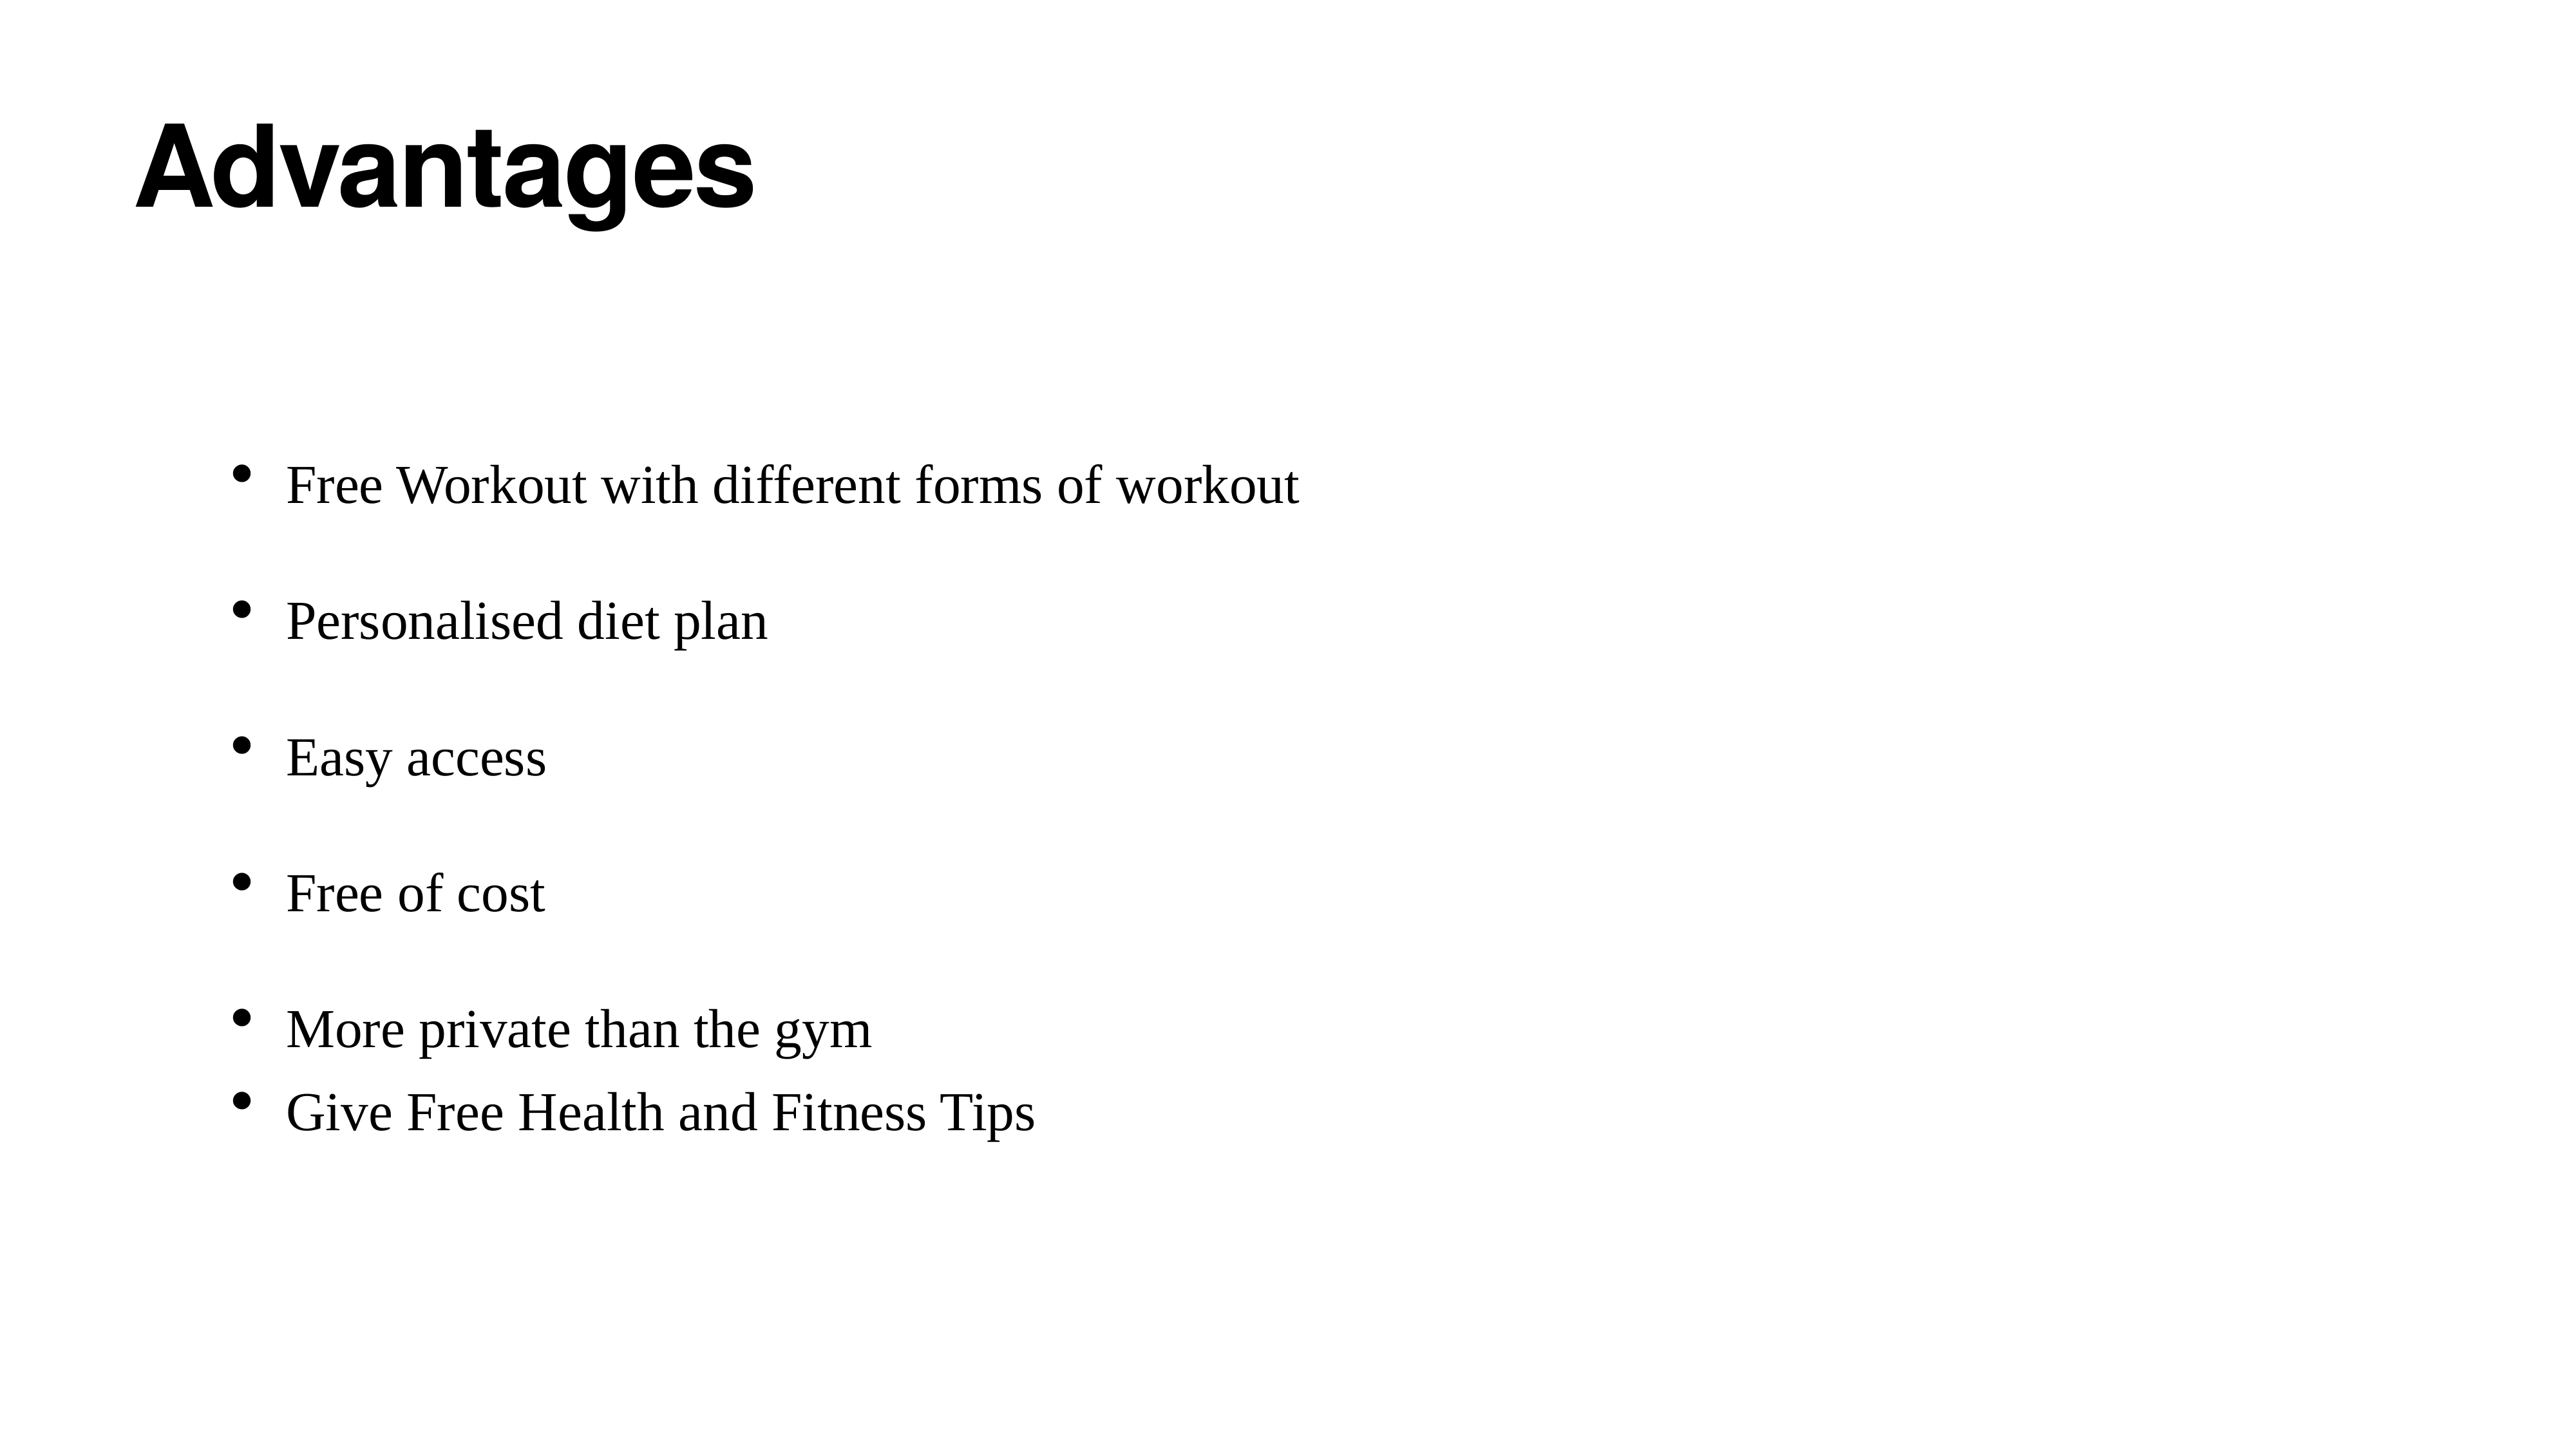

# Advantages
Free Workout with different forms of workout
Personalised diet plan
Easy access
Free of cost
More private than the gym
Give Free Health and Fitness Tips